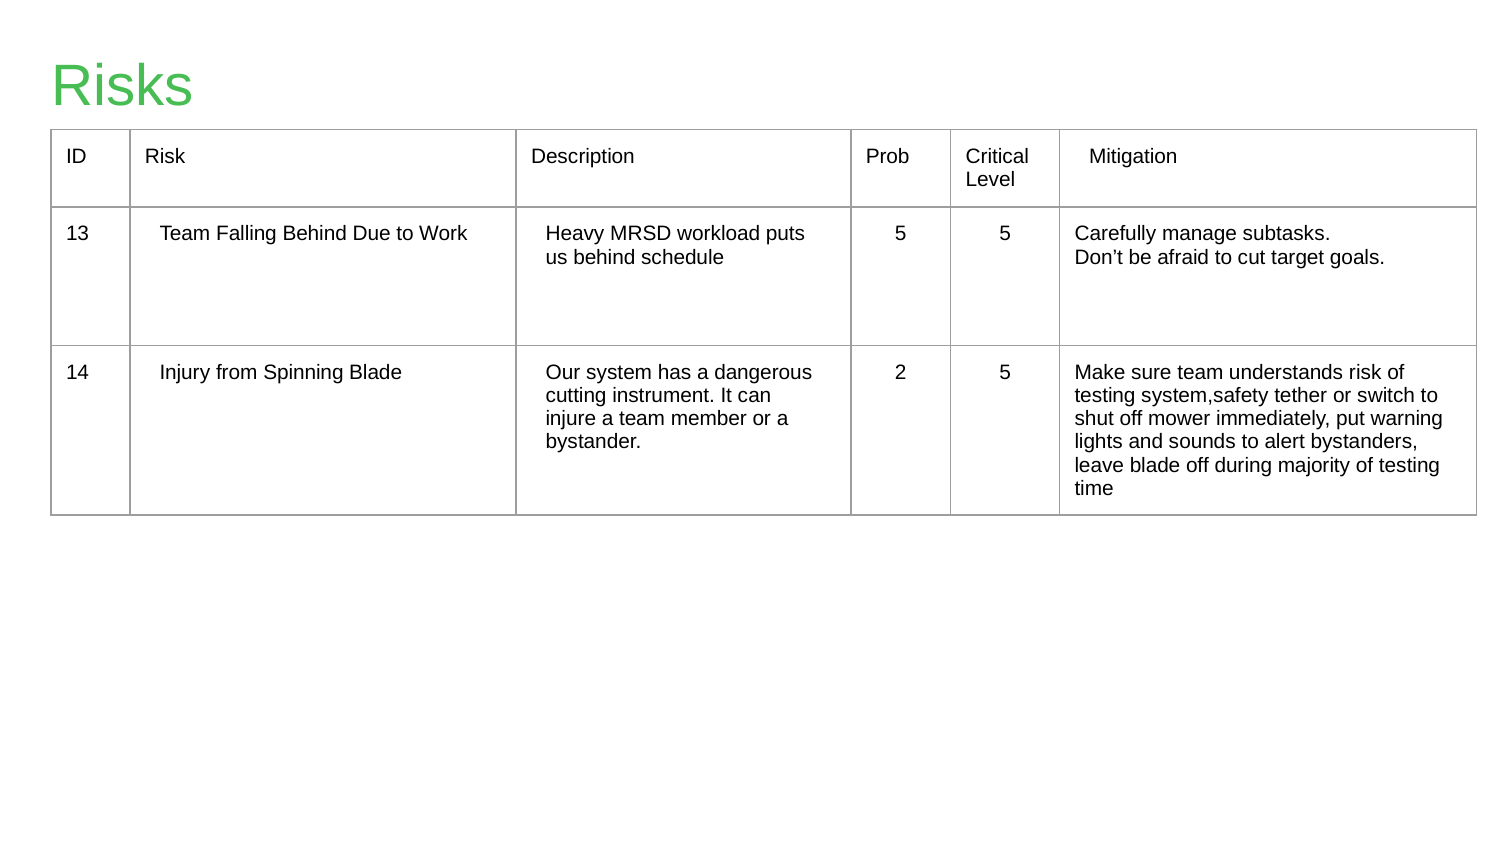

Risks
| ID​ | Risk​ | Description​ | Prob | Critical Level | Mitigation​ |
| --- | --- | --- | --- | --- | --- |
| 13 | Team Falling Behind Due to Work​ | Heavy MRSD workload puts us behind schedule​ | 5​ | 5​ | Carefully manage subtasks. ​ Don’t be afraid to cut target goals.​ |
| 14 | Injury from Spinning Blade​ | Our system has a dangerous cutting instrument. It can injure a team member or a bystander.​ | 2​ | 5​ | Make sure team understands risk of testing system​,safety tether or switch to shut off mower immediately​, put warning lights and sounds to alert bystanders, leave blade off during majority of testing time​ |